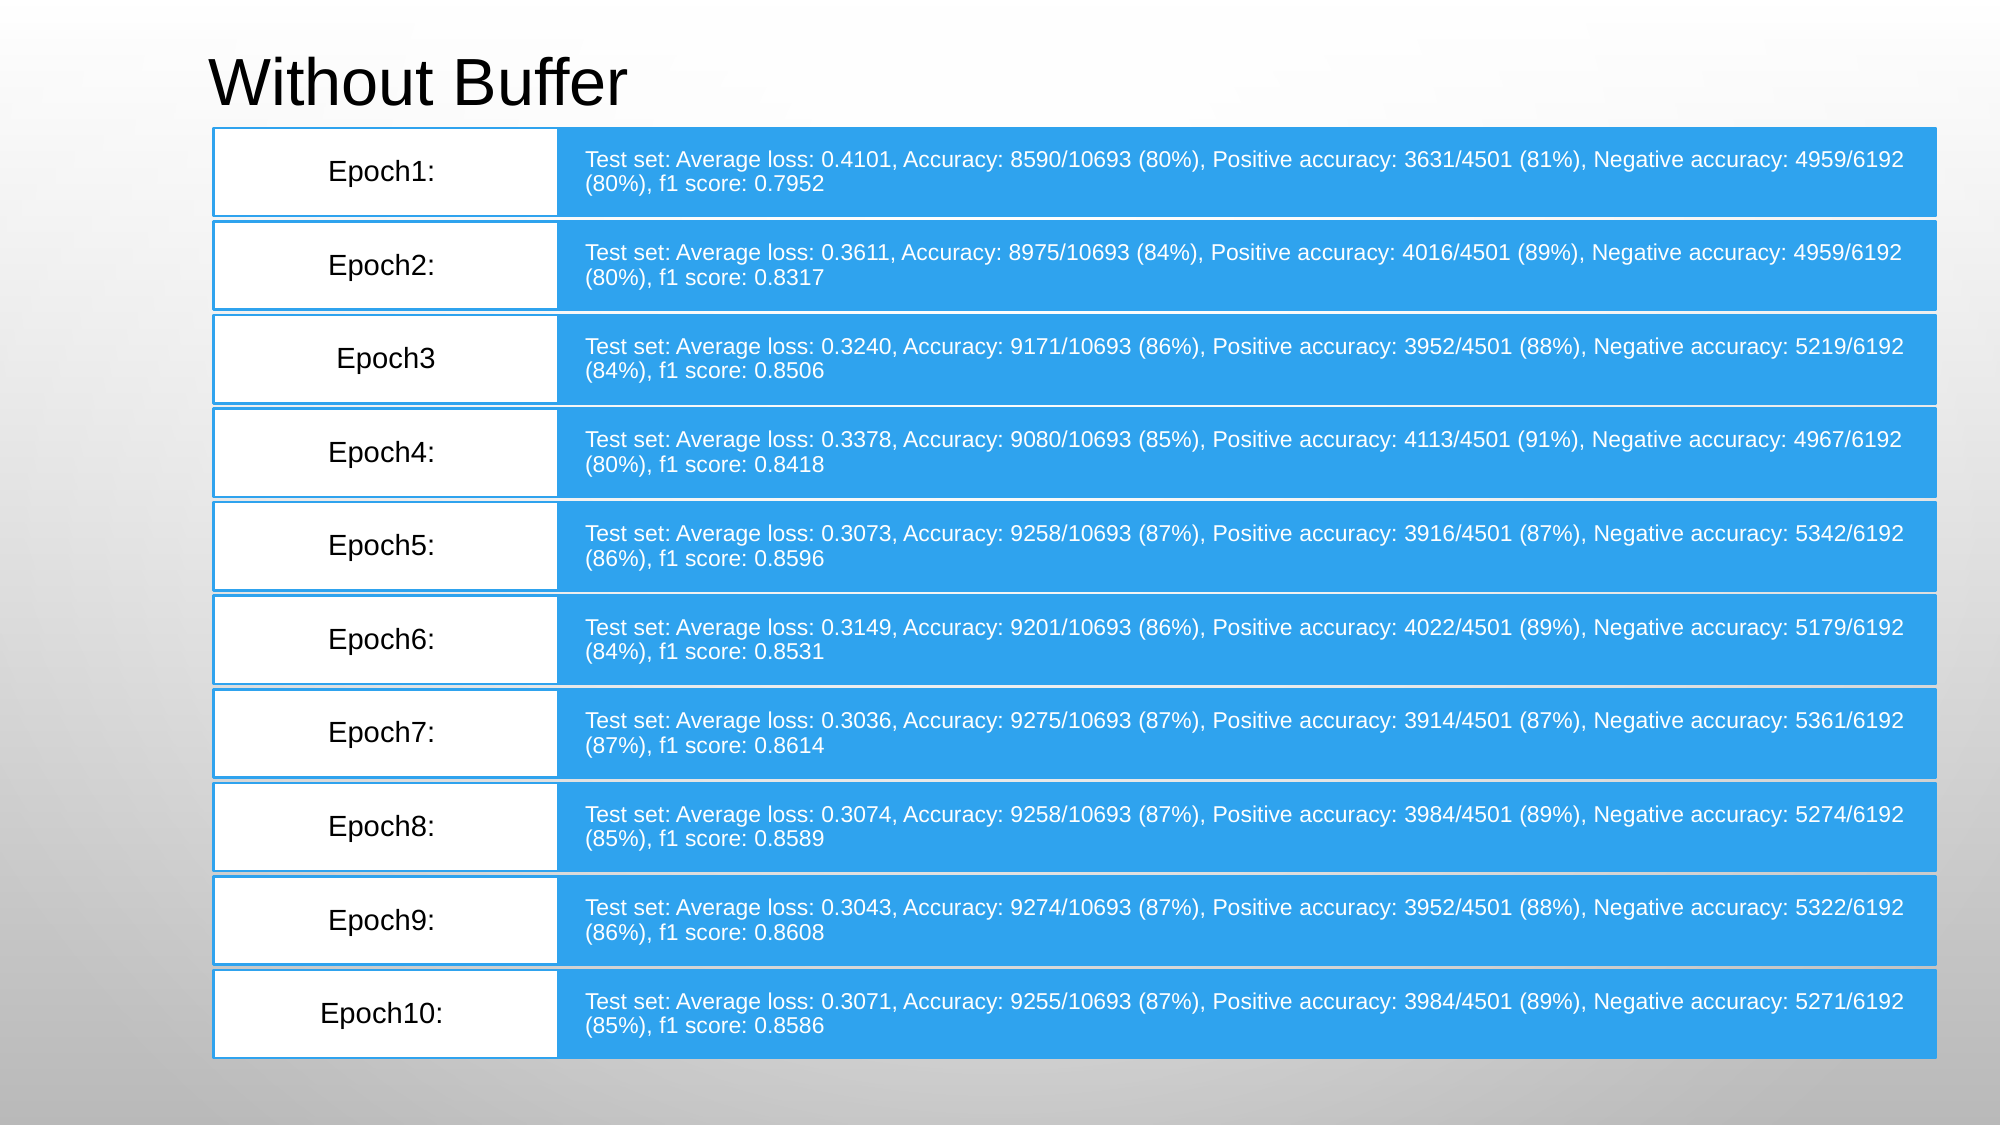

Without Buffer
Test set: Average loss: 0.4101, Accuracy: 8590/10693 (80%), Positive accuracy: 3631/4501 (81%), Negative accuracy: 4959/6192 (80%), f1 score: 0.7952
Epoch1:
Test set: Average loss: 0.3611, Accuracy: 8975/10693 (84%), Positive accuracy: 4016/4501 (89%), Negative accuracy: 4959/6192 (80%), f1 score: 0.8317
Epoch2:
Test set: Average loss: 0.3240, Accuracy: 9171/10693 (86%), Positive accuracy: 3952/4501 (88%), Negative accuracy: 5219/6192 (84%), f1 score: 0.8506
Epoch3
Test set: Average loss: 0.3378, Accuracy: 9080/10693 (85%), Positive accuracy: 4113/4501 (91%), Negative accuracy: 4967/6192 (80%), f1 score: 0.8418
Epoch4:
Test set: Average loss: 0.3073, Accuracy: 9258/10693 (87%), Positive accuracy: 3916/4501 (87%), Negative accuracy: 5342/6192 (86%), f1 score: 0.8596
Epoch5:
Test set: Average loss: 0.3149, Accuracy: 9201/10693 (86%), Positive accuracy: 4022/4501 (89%), Negative accuracy: 5179/6192 (84%), f1 score: 0.8531
Epoch6:
Test set: Average loss: 0.3036, Accuracy: 9275/10693 (87%), Positive accuracy: 3914/4501 (87%), Negative accuracy: 5361/6192 (87%), f1 score: 0.8614
Epoch7:
Test set: Average loss: 0.3074, Accuracy: 9258/10693 (87%), Positive accuracy: 3984/4501 (89%), Negative accuracy: 5274/6192 (85%), f1 score: 0.8589
Epoch8:
Test set: Average loss: 0.3043, Accuracy: 9274/10693 (87%), Positive accuracy: 3952/4501 (88%), Negative accuracy: 5322/6192 (86%), f1 score: 0.8608
Epoch9:
Test set: Average loss: 0.3071, Accuracy: 9255/10693 (87%), Positive accuracy: 3984/4501 (89%), Negative accuracy: 5271/6192 (85%), f1 score: 0.8586
Epoch10:
#